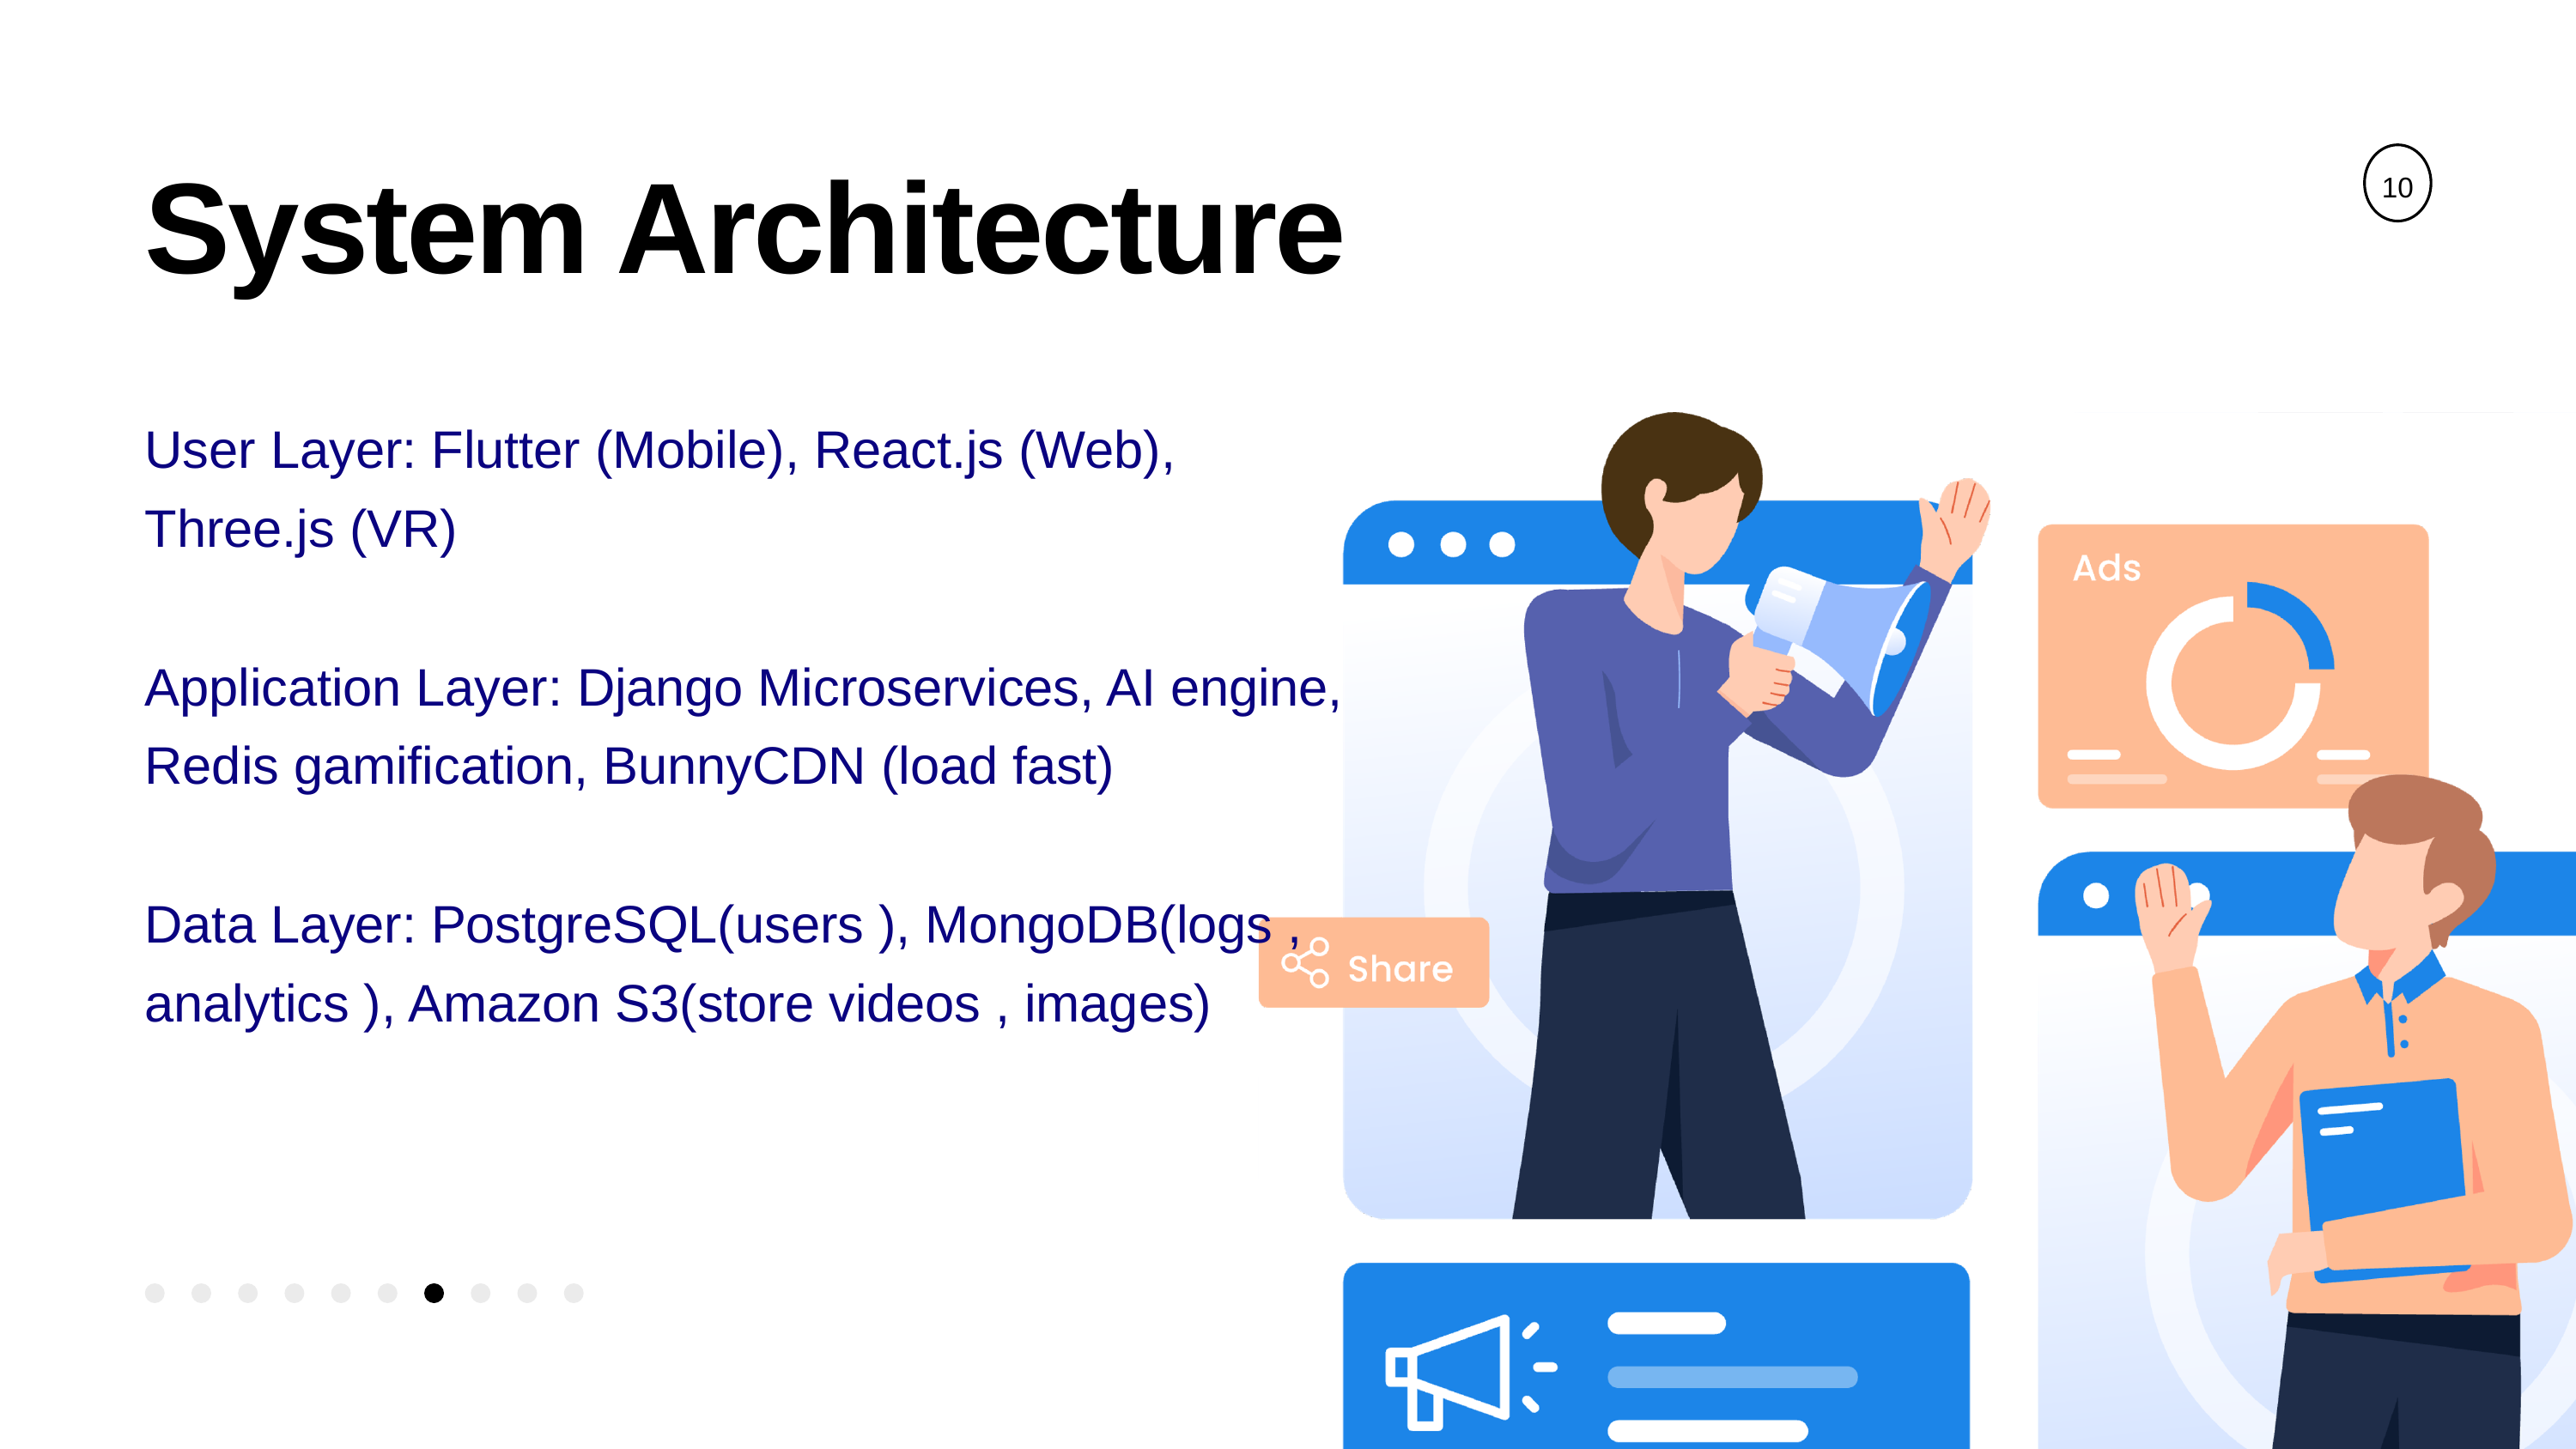

System Architecture

10
User Layer: Flutter (Mobile), React.js (Web), Three.js (VR)

Application Layer: Django Microservices, AI engine, Redis gamification, BunnyCDN (load fast)

Data Layer: PostgreSQL(users ), MongoDB(logs , analytics ), Amazon S3(store videos , images)